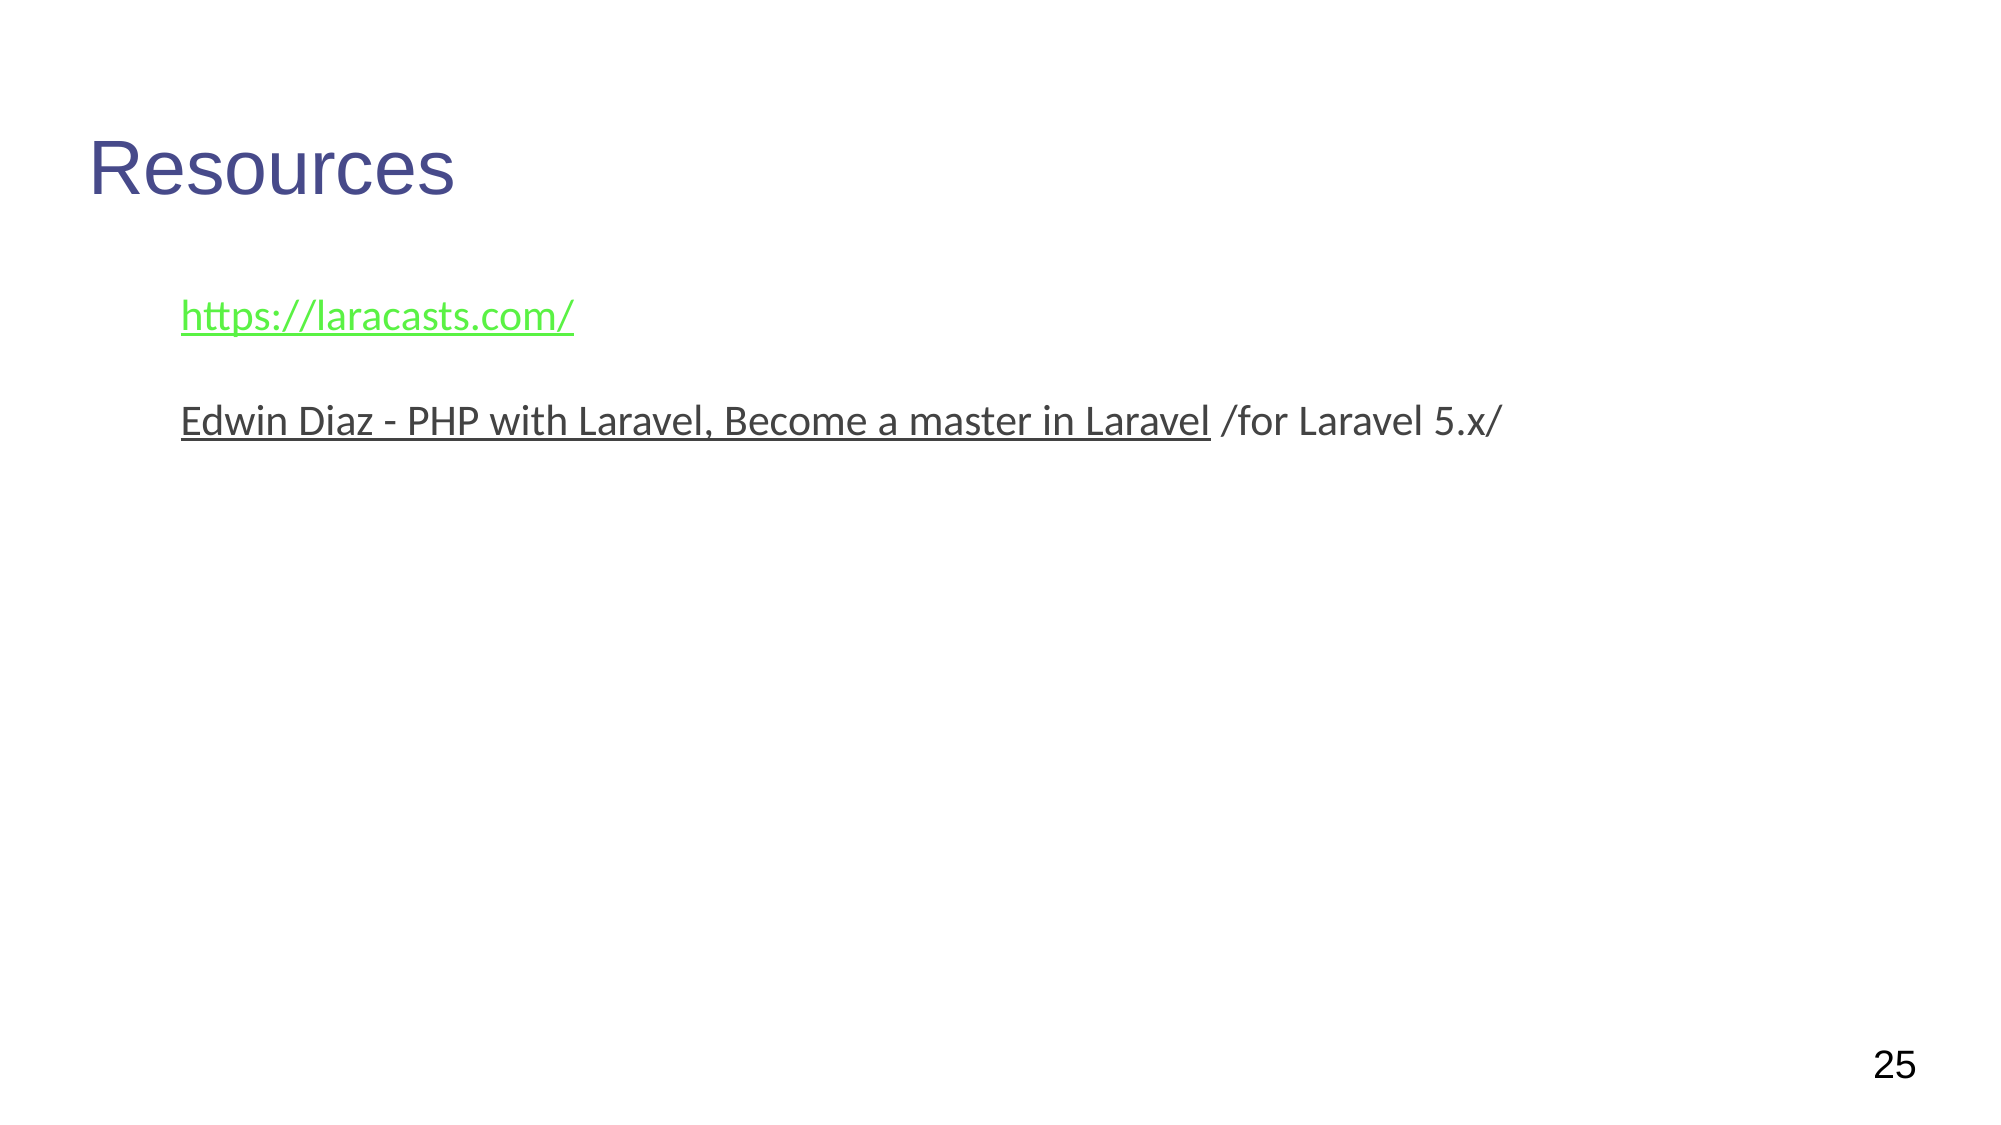

# Resources

https://laracasts.com/

Edwin Diaz - PHP with Laravel, Become a master in Laravel /for Laravel 5.x/
25